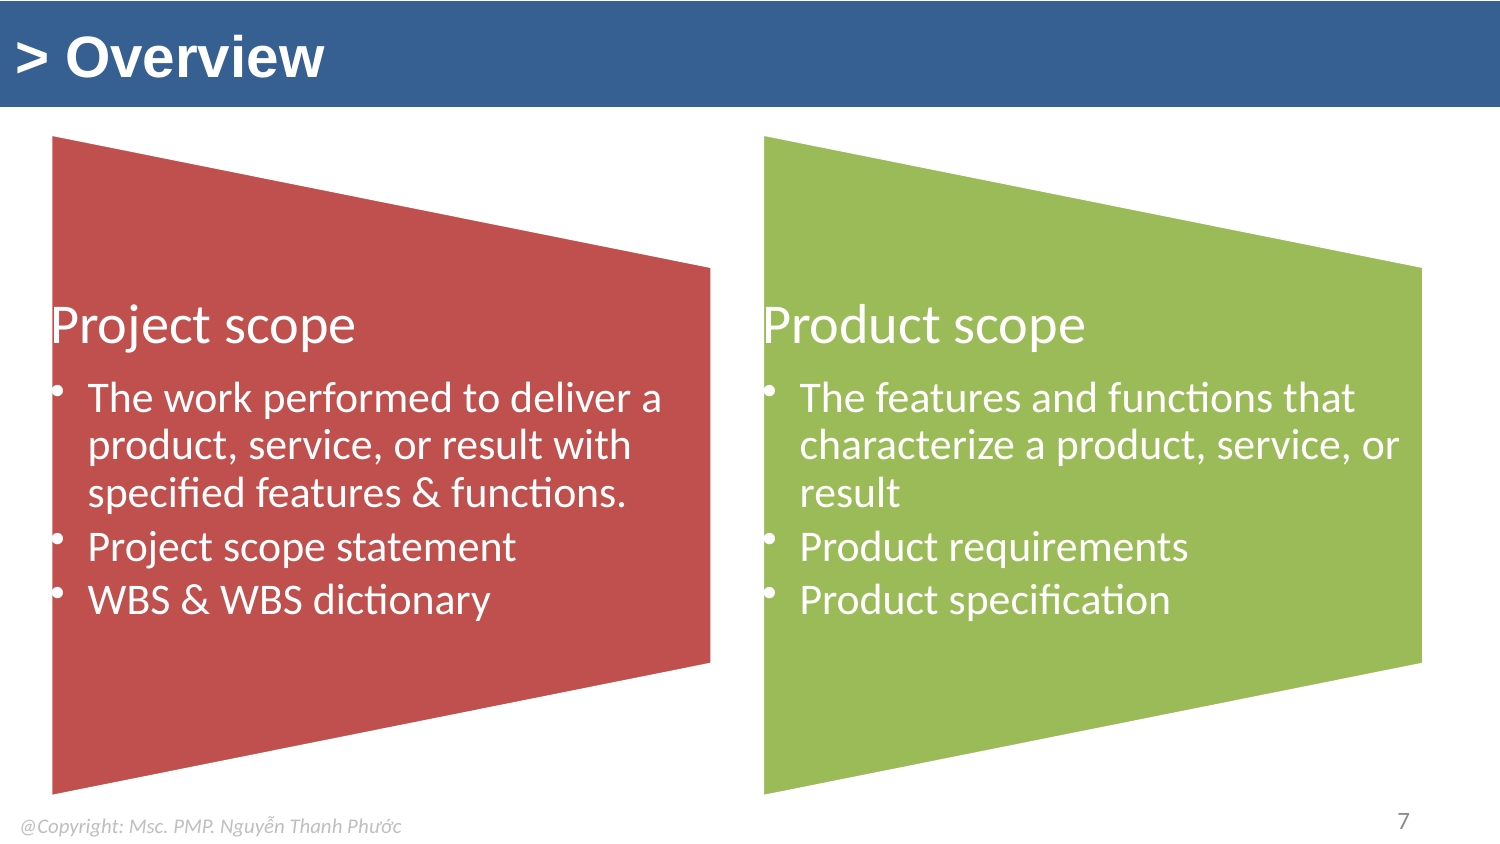

# > Overview
Project scope
The work performed to deliver a product, service, or result with specified features & functions.
Project scope statement
WBS & WBS dictionary
Product scope
The features and functions that characterize a product, service, or result
Product requirements
Product specification
7